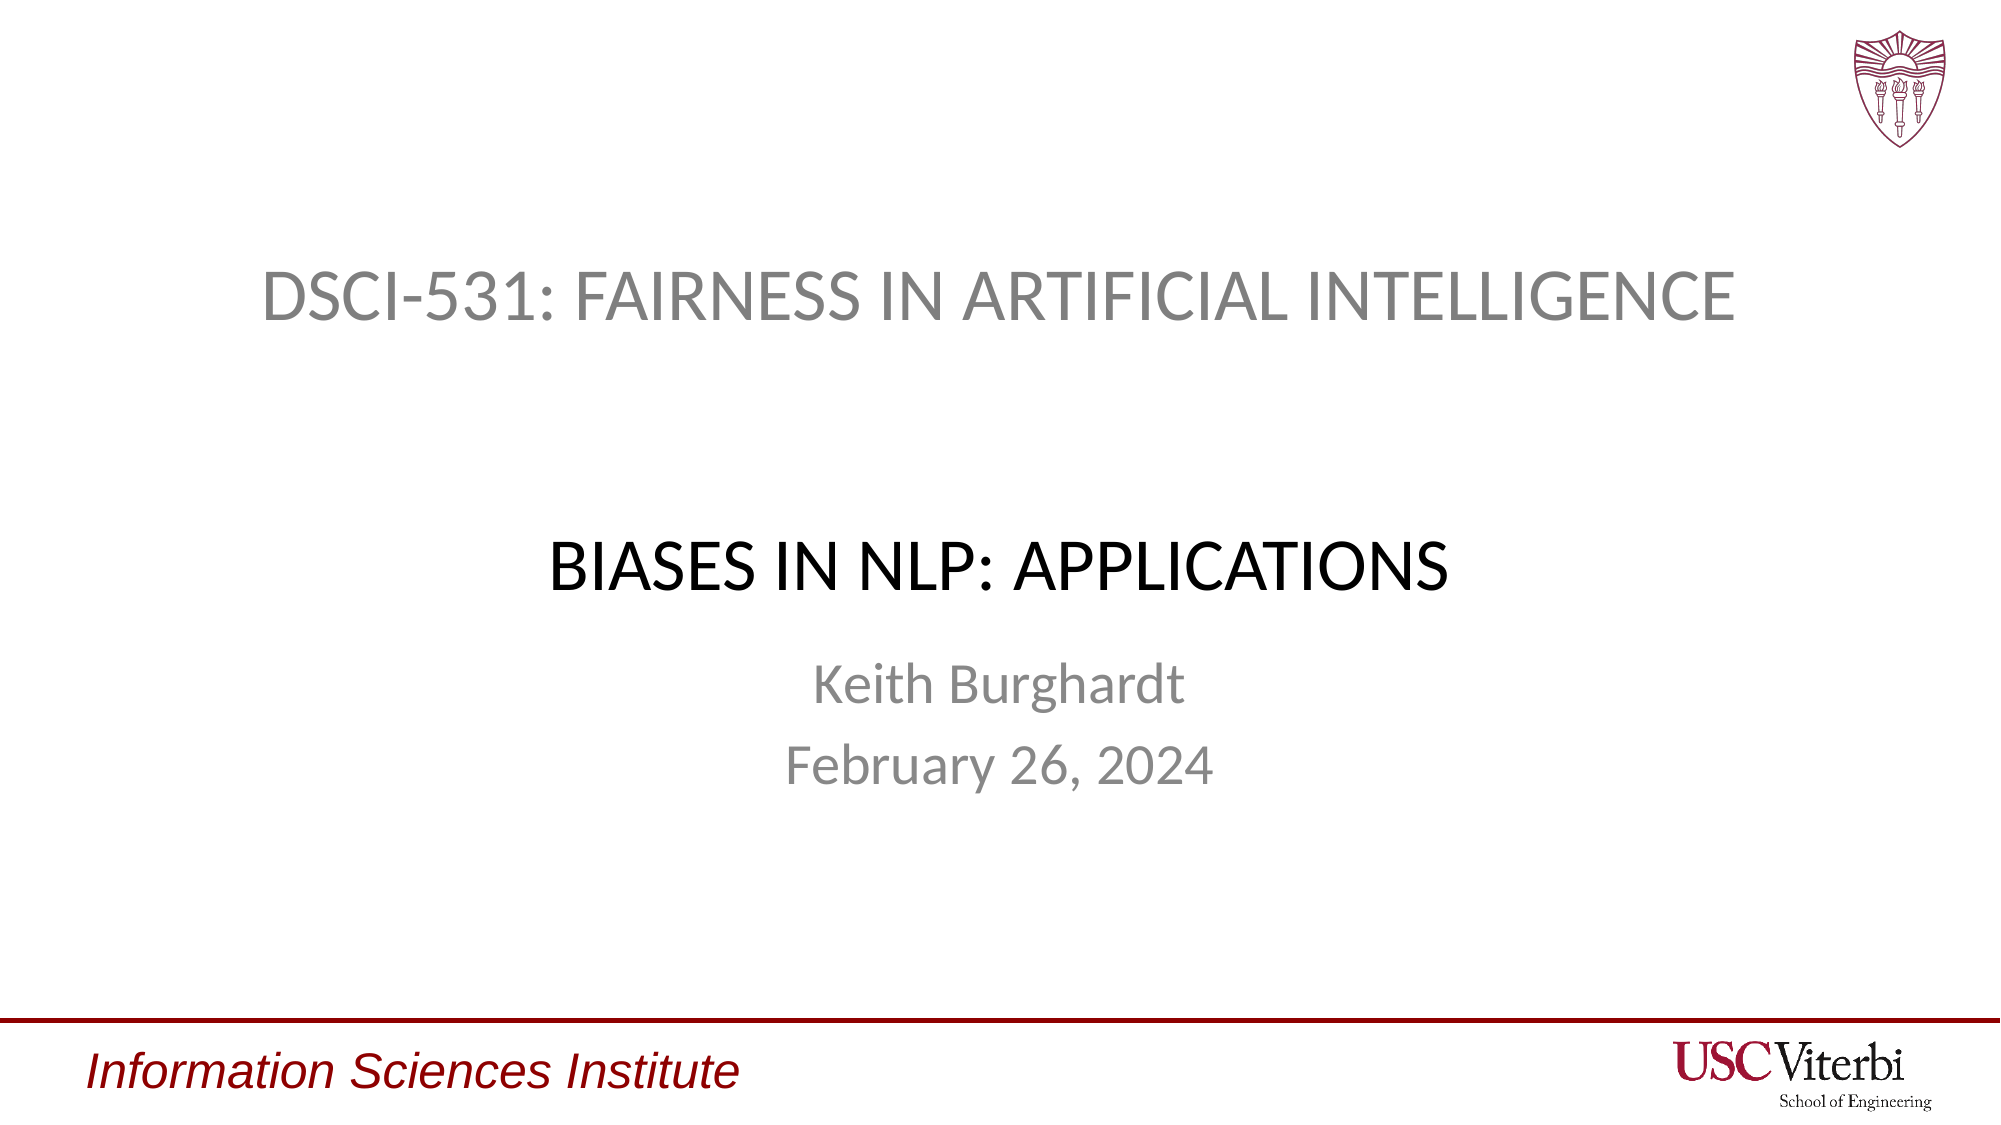

# DSCI-531: FAIRNESS IN ARTIFICIAL INTELLIGENCE BIASES IN NLP: APPLICATIONS
Keith Burghardt
February 26, 2024